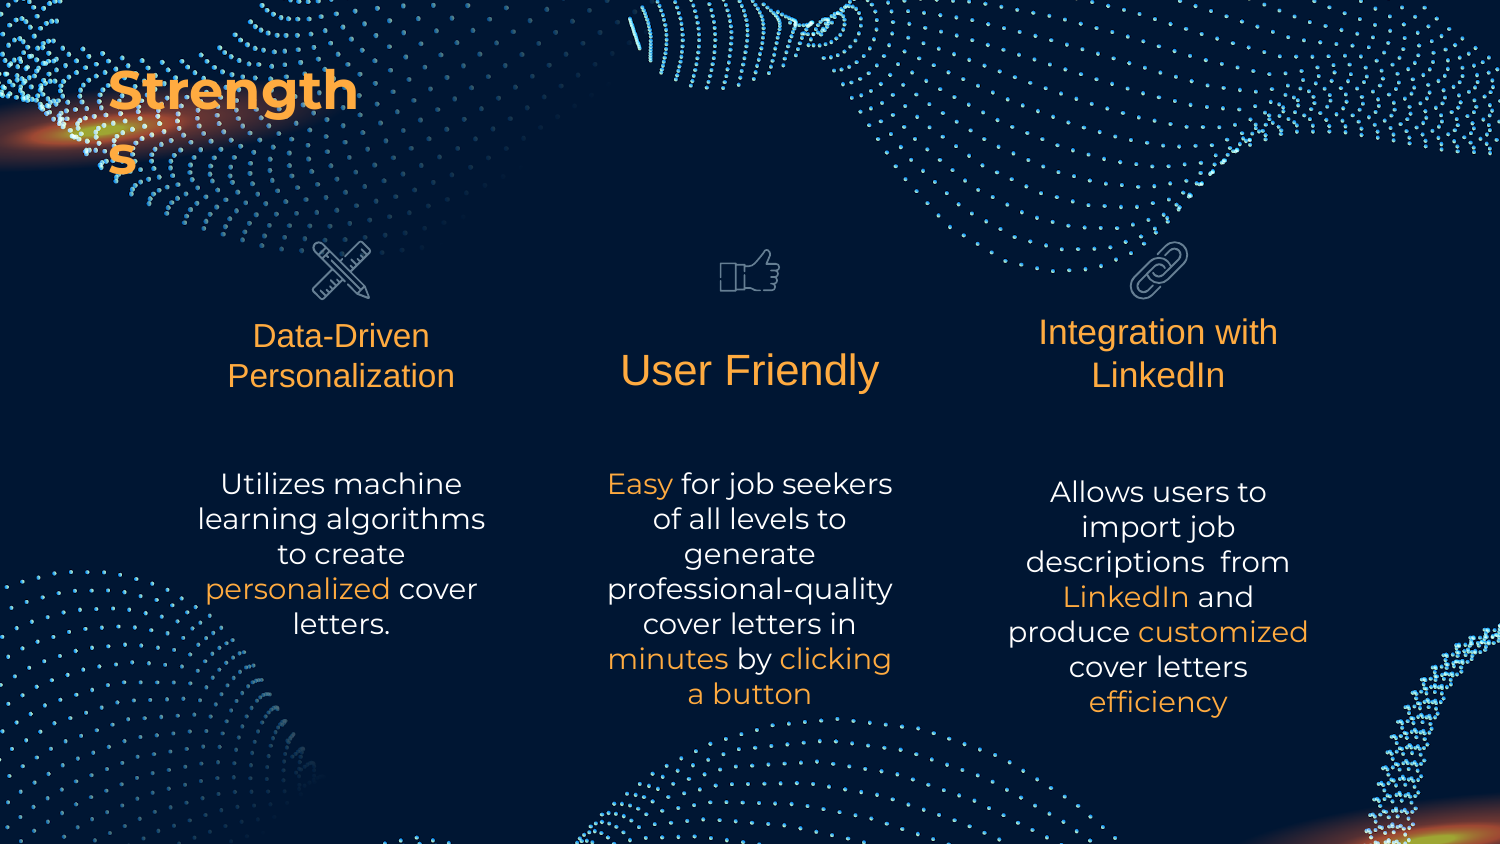

Strengths

Data-Driven Personalization
User Friendly
Integration with LinkedIn
Utilizes machine learning algorithms to create personalized cover letters.
Easy for job seekers of all levels to generate professional-quality cover letters in minutes by clicking a button
Allows users to import job descriptions  from LinkedIn and produce customized cover letters efficiency